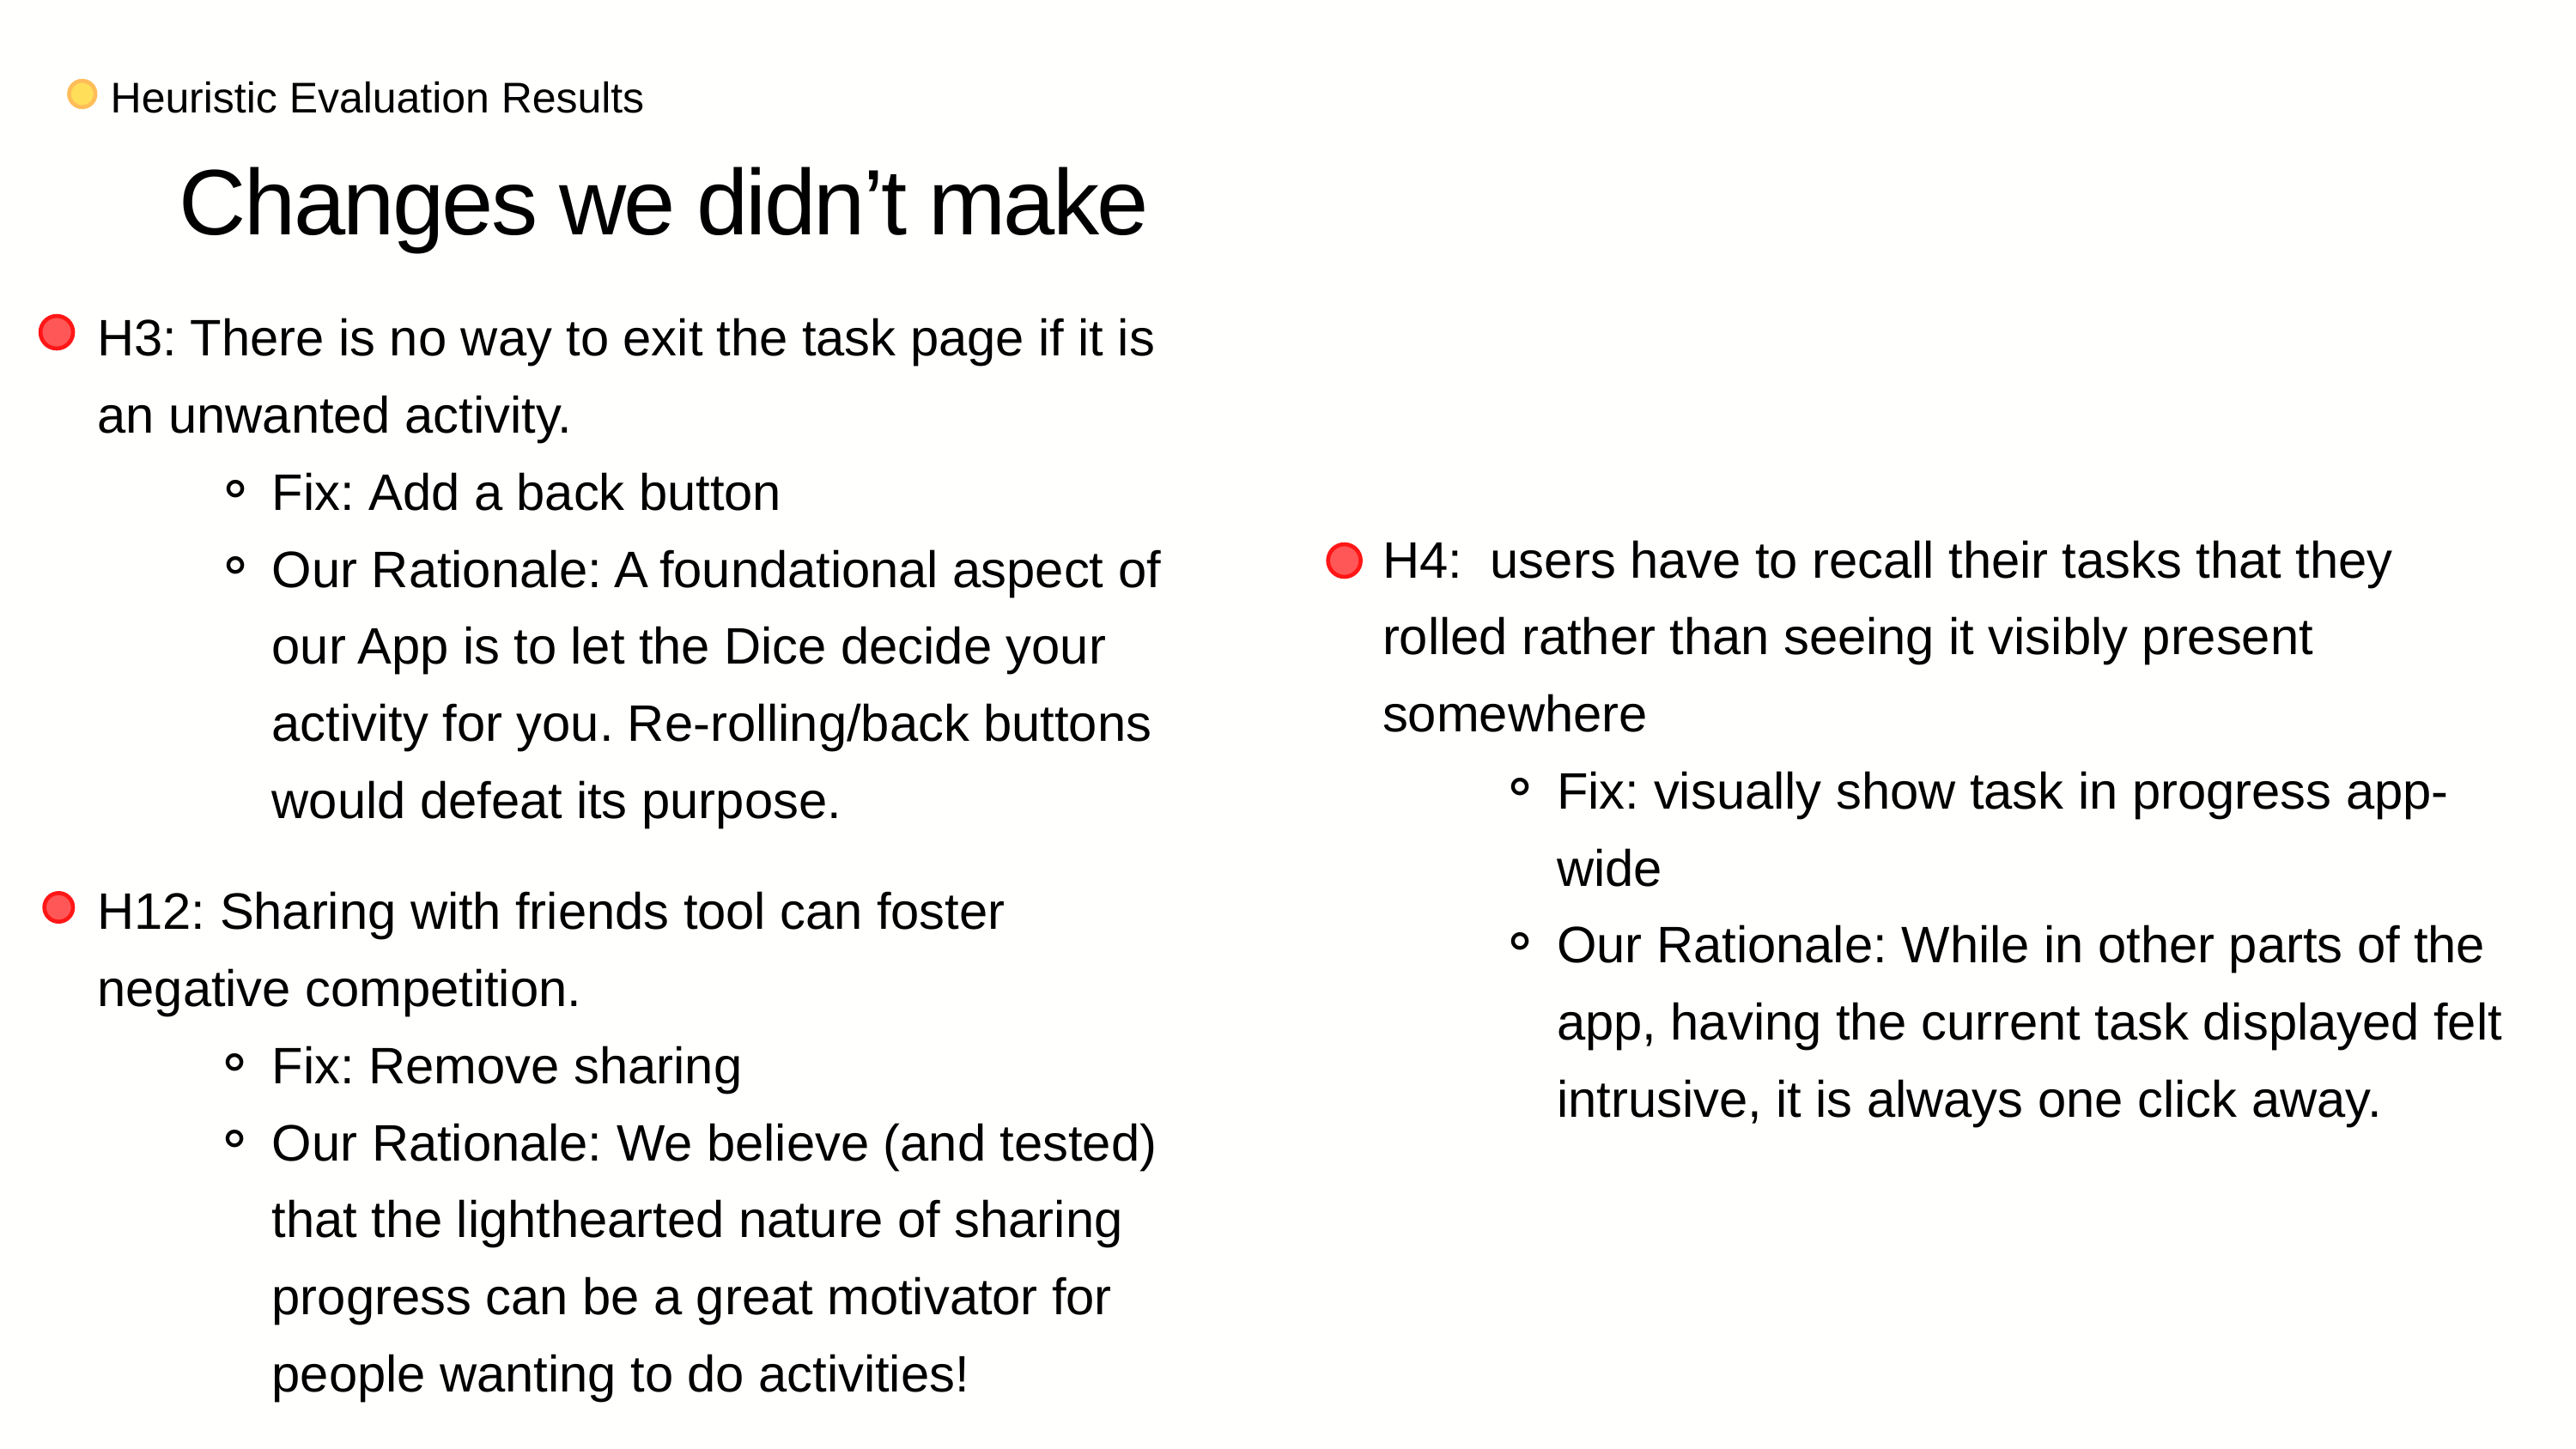

Heuristic Evaluation Results

Changes we didn’t make
H3: There is no way to exit the task page if it is an unwanted activity.
Fix: Add a back button
Our Rationale: A foundational aspect of our App is to let the Dice decide your activity for you. Re-rolling/back buttons would defeat its purpose.

H4:  users have to recall their tasks that they rolled rather than seeing it visibly present somewhere
Fix: visually show task in progress app-wide
Our Rationale: While in other parts of the app, having the current task displayed felt intrusive, it is always one click away.

H12: Sharing with friends tool can foster negative competition.
Fix: Remove sharing
Our Rationale: We believe (and tested) that the lighthearted nature of sharing progress can be a great motivator for people wanting to do activities!